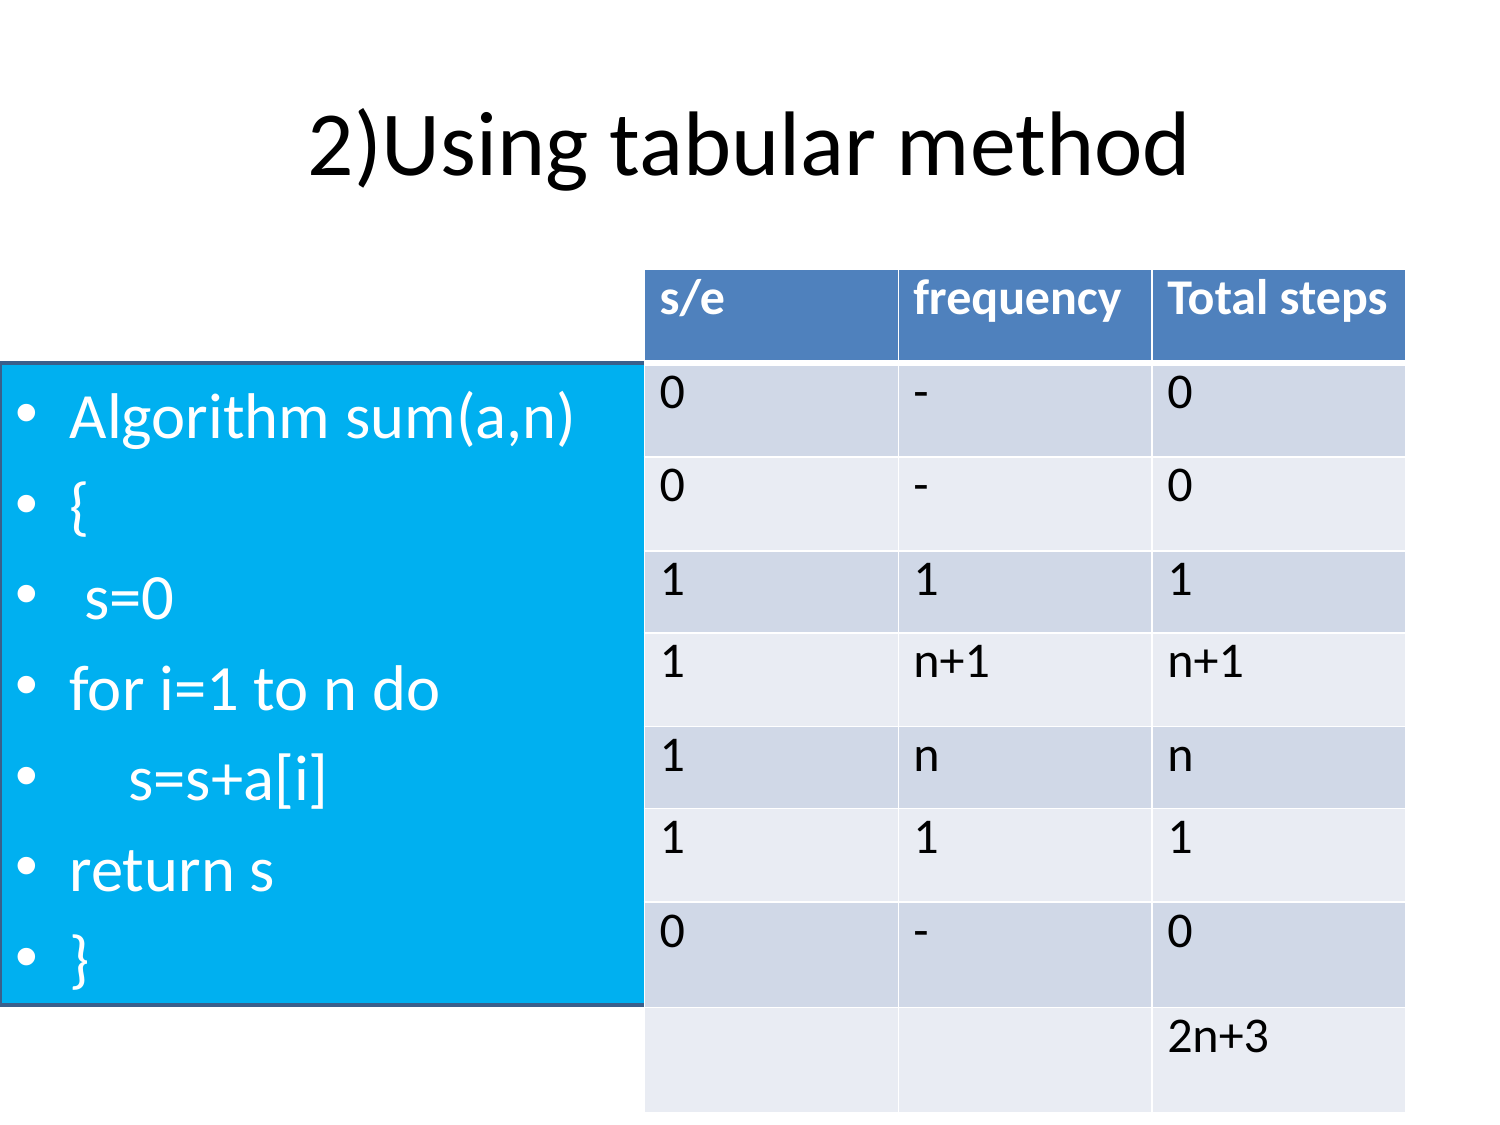

# 2)Using tabular method
| s/e | frequency | Total steps |
| --- | --- | --- |
| 0 | - | 0 |
| 0 | - | 0 |
| 1 | 1 | 1 |
| 1 | n+1 | n+1 |
| 1 | n | n |
| 1 | 1 | 1 |
| 0 | - | 0 |
|  |  | 2n+3 |
Algorithm sum(a,n)
{
 s=0
for i=1 to n do
    s=s+a[i]
return s
}